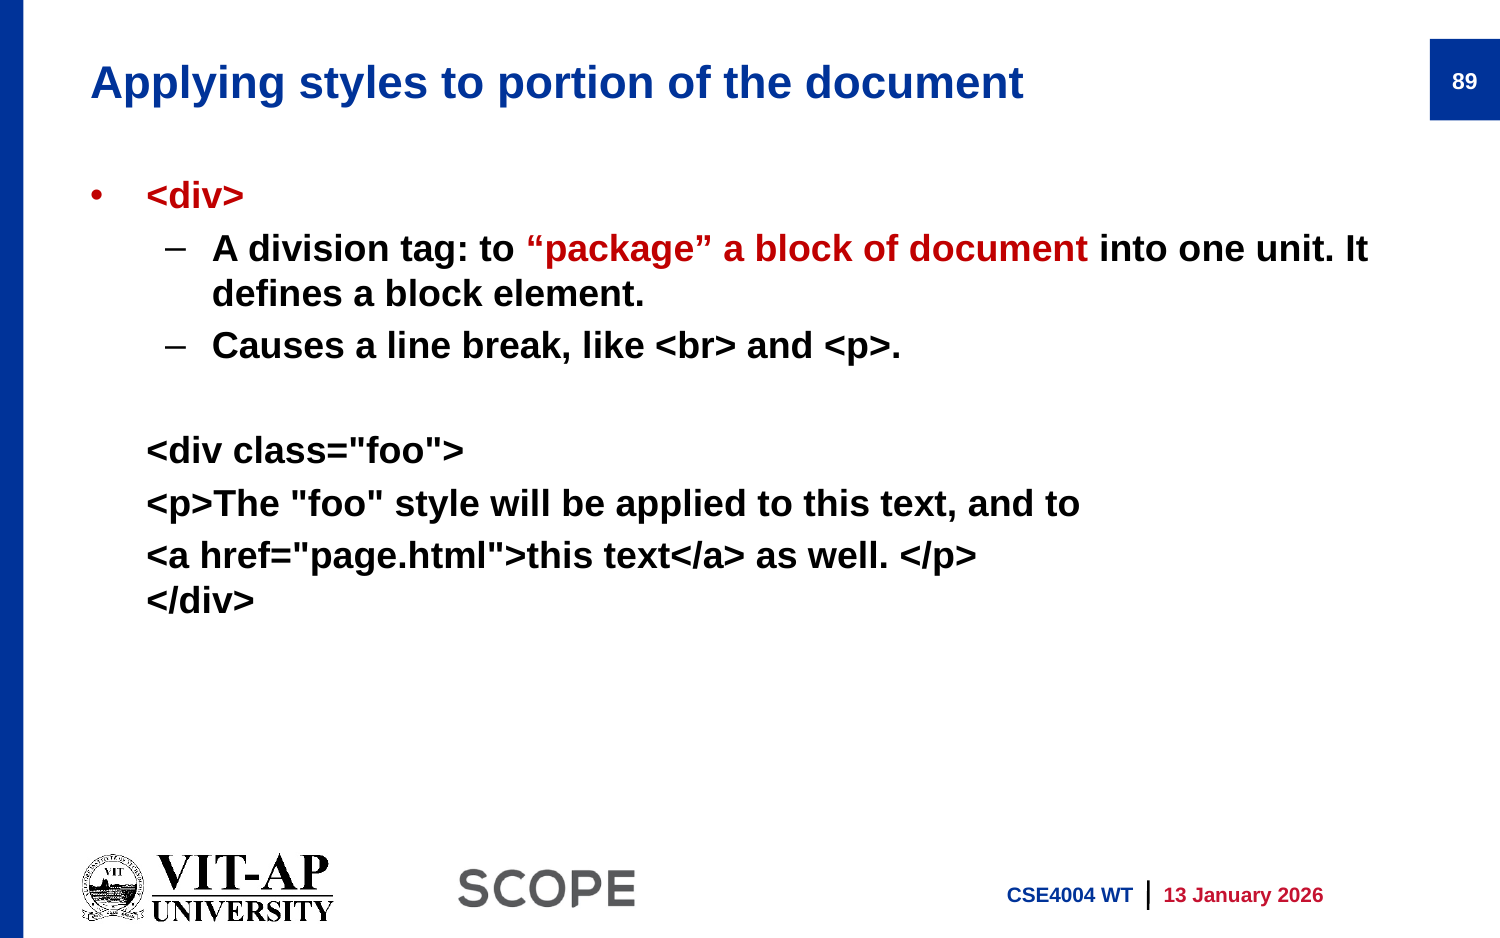

# Applying styles to portion of the document
89
<div>
A division tag: to “package” a block of document into one unit. It defines a block element.
Causes a line break, like <br> and <p>.

	<div class="foo">
	<p>The "foo" style will be applied to this text, and to
	<a href="page.html">this text</a> as well. </p>
</div>

CSE4004 WT
13 January 2026